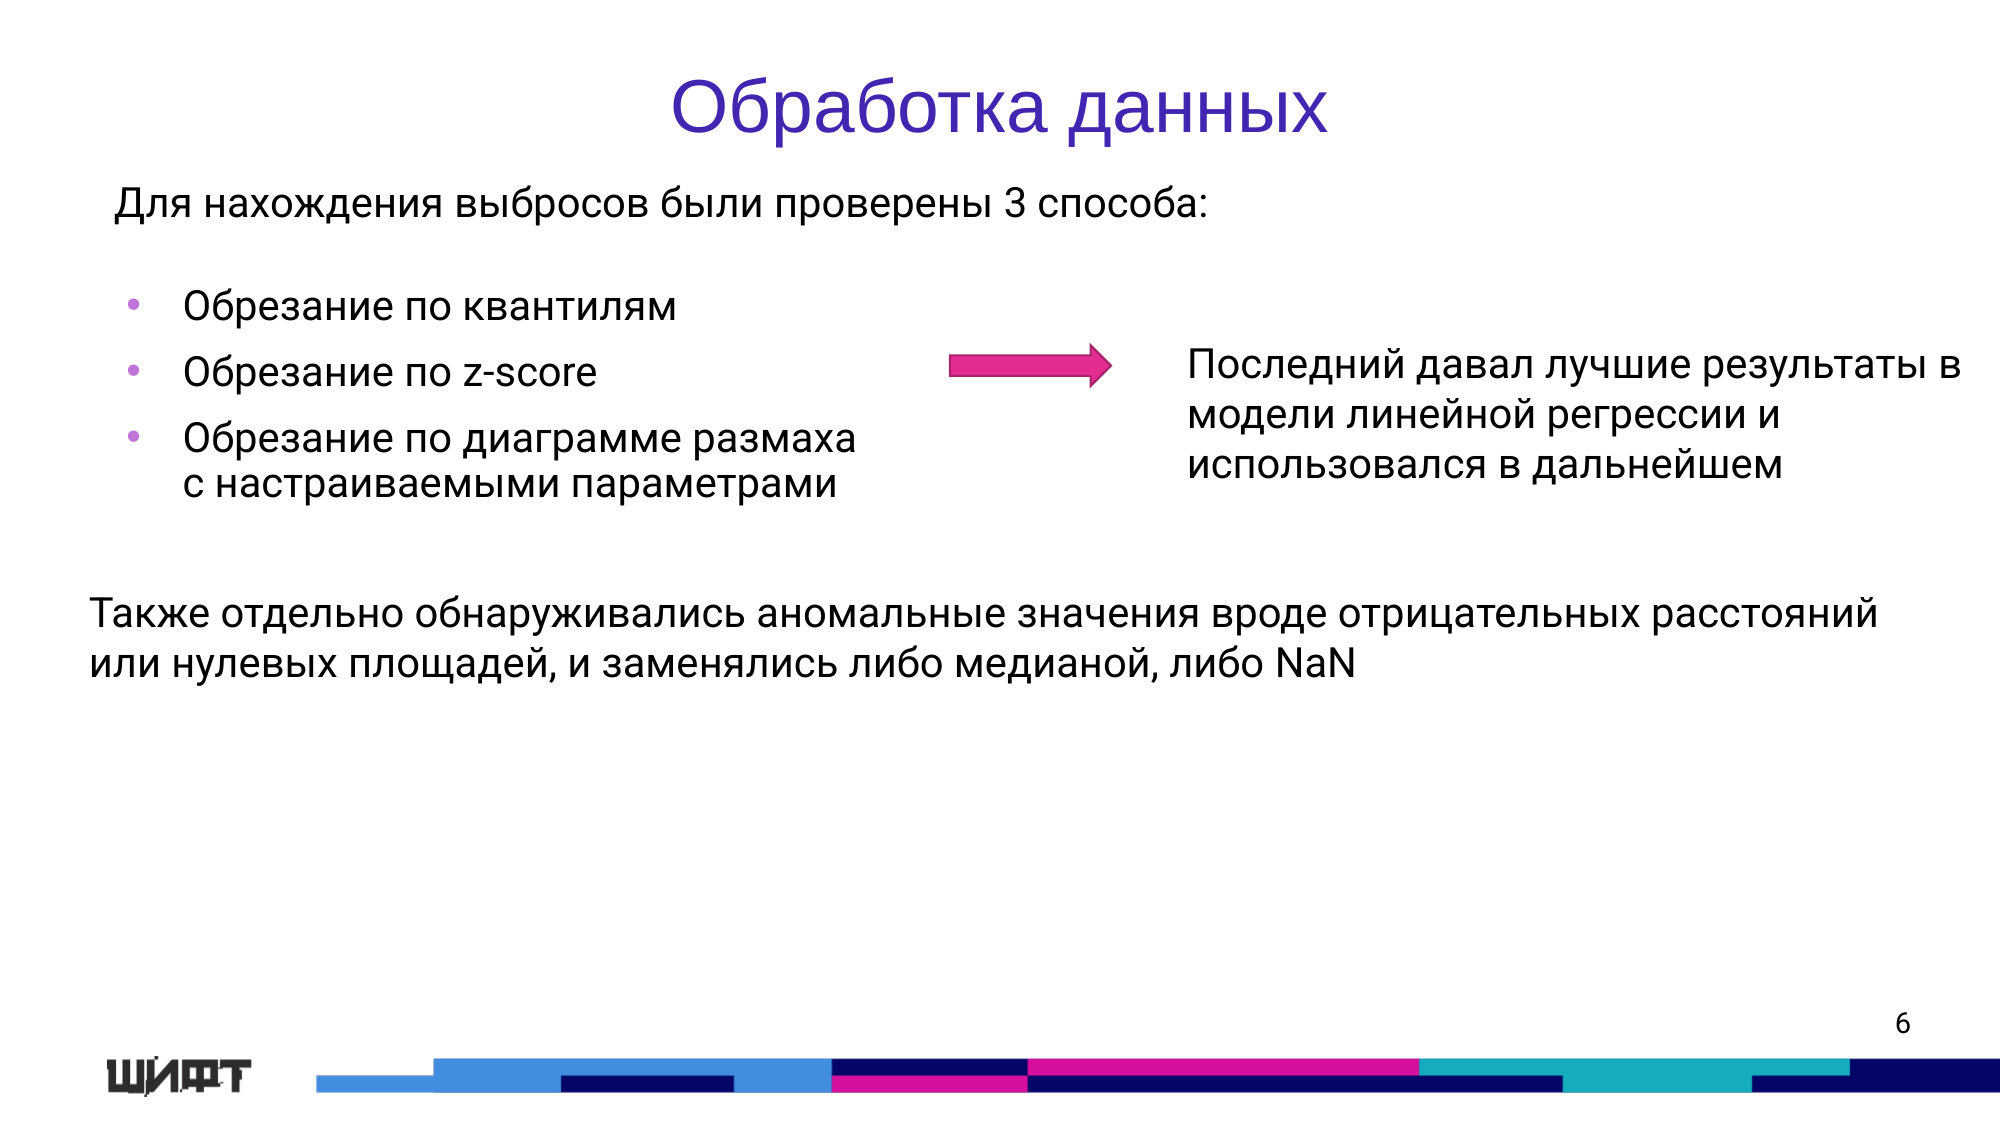

# Обработка данных
Для нахождения выбросов были проверены 3 способа:
Обрезание по квантилям
Обрезание по z-score
Обрезание по диаграмме размаха с настраиваемыми параметрами
Последний давал лучшие результаты в модели линейной регрессии и использовался в дальнейшем

Также отдельно обнаруживались аномальные значения вроде отрицательных расстояний или нулевых площадей, и заменялись либо медианой, либо NaN